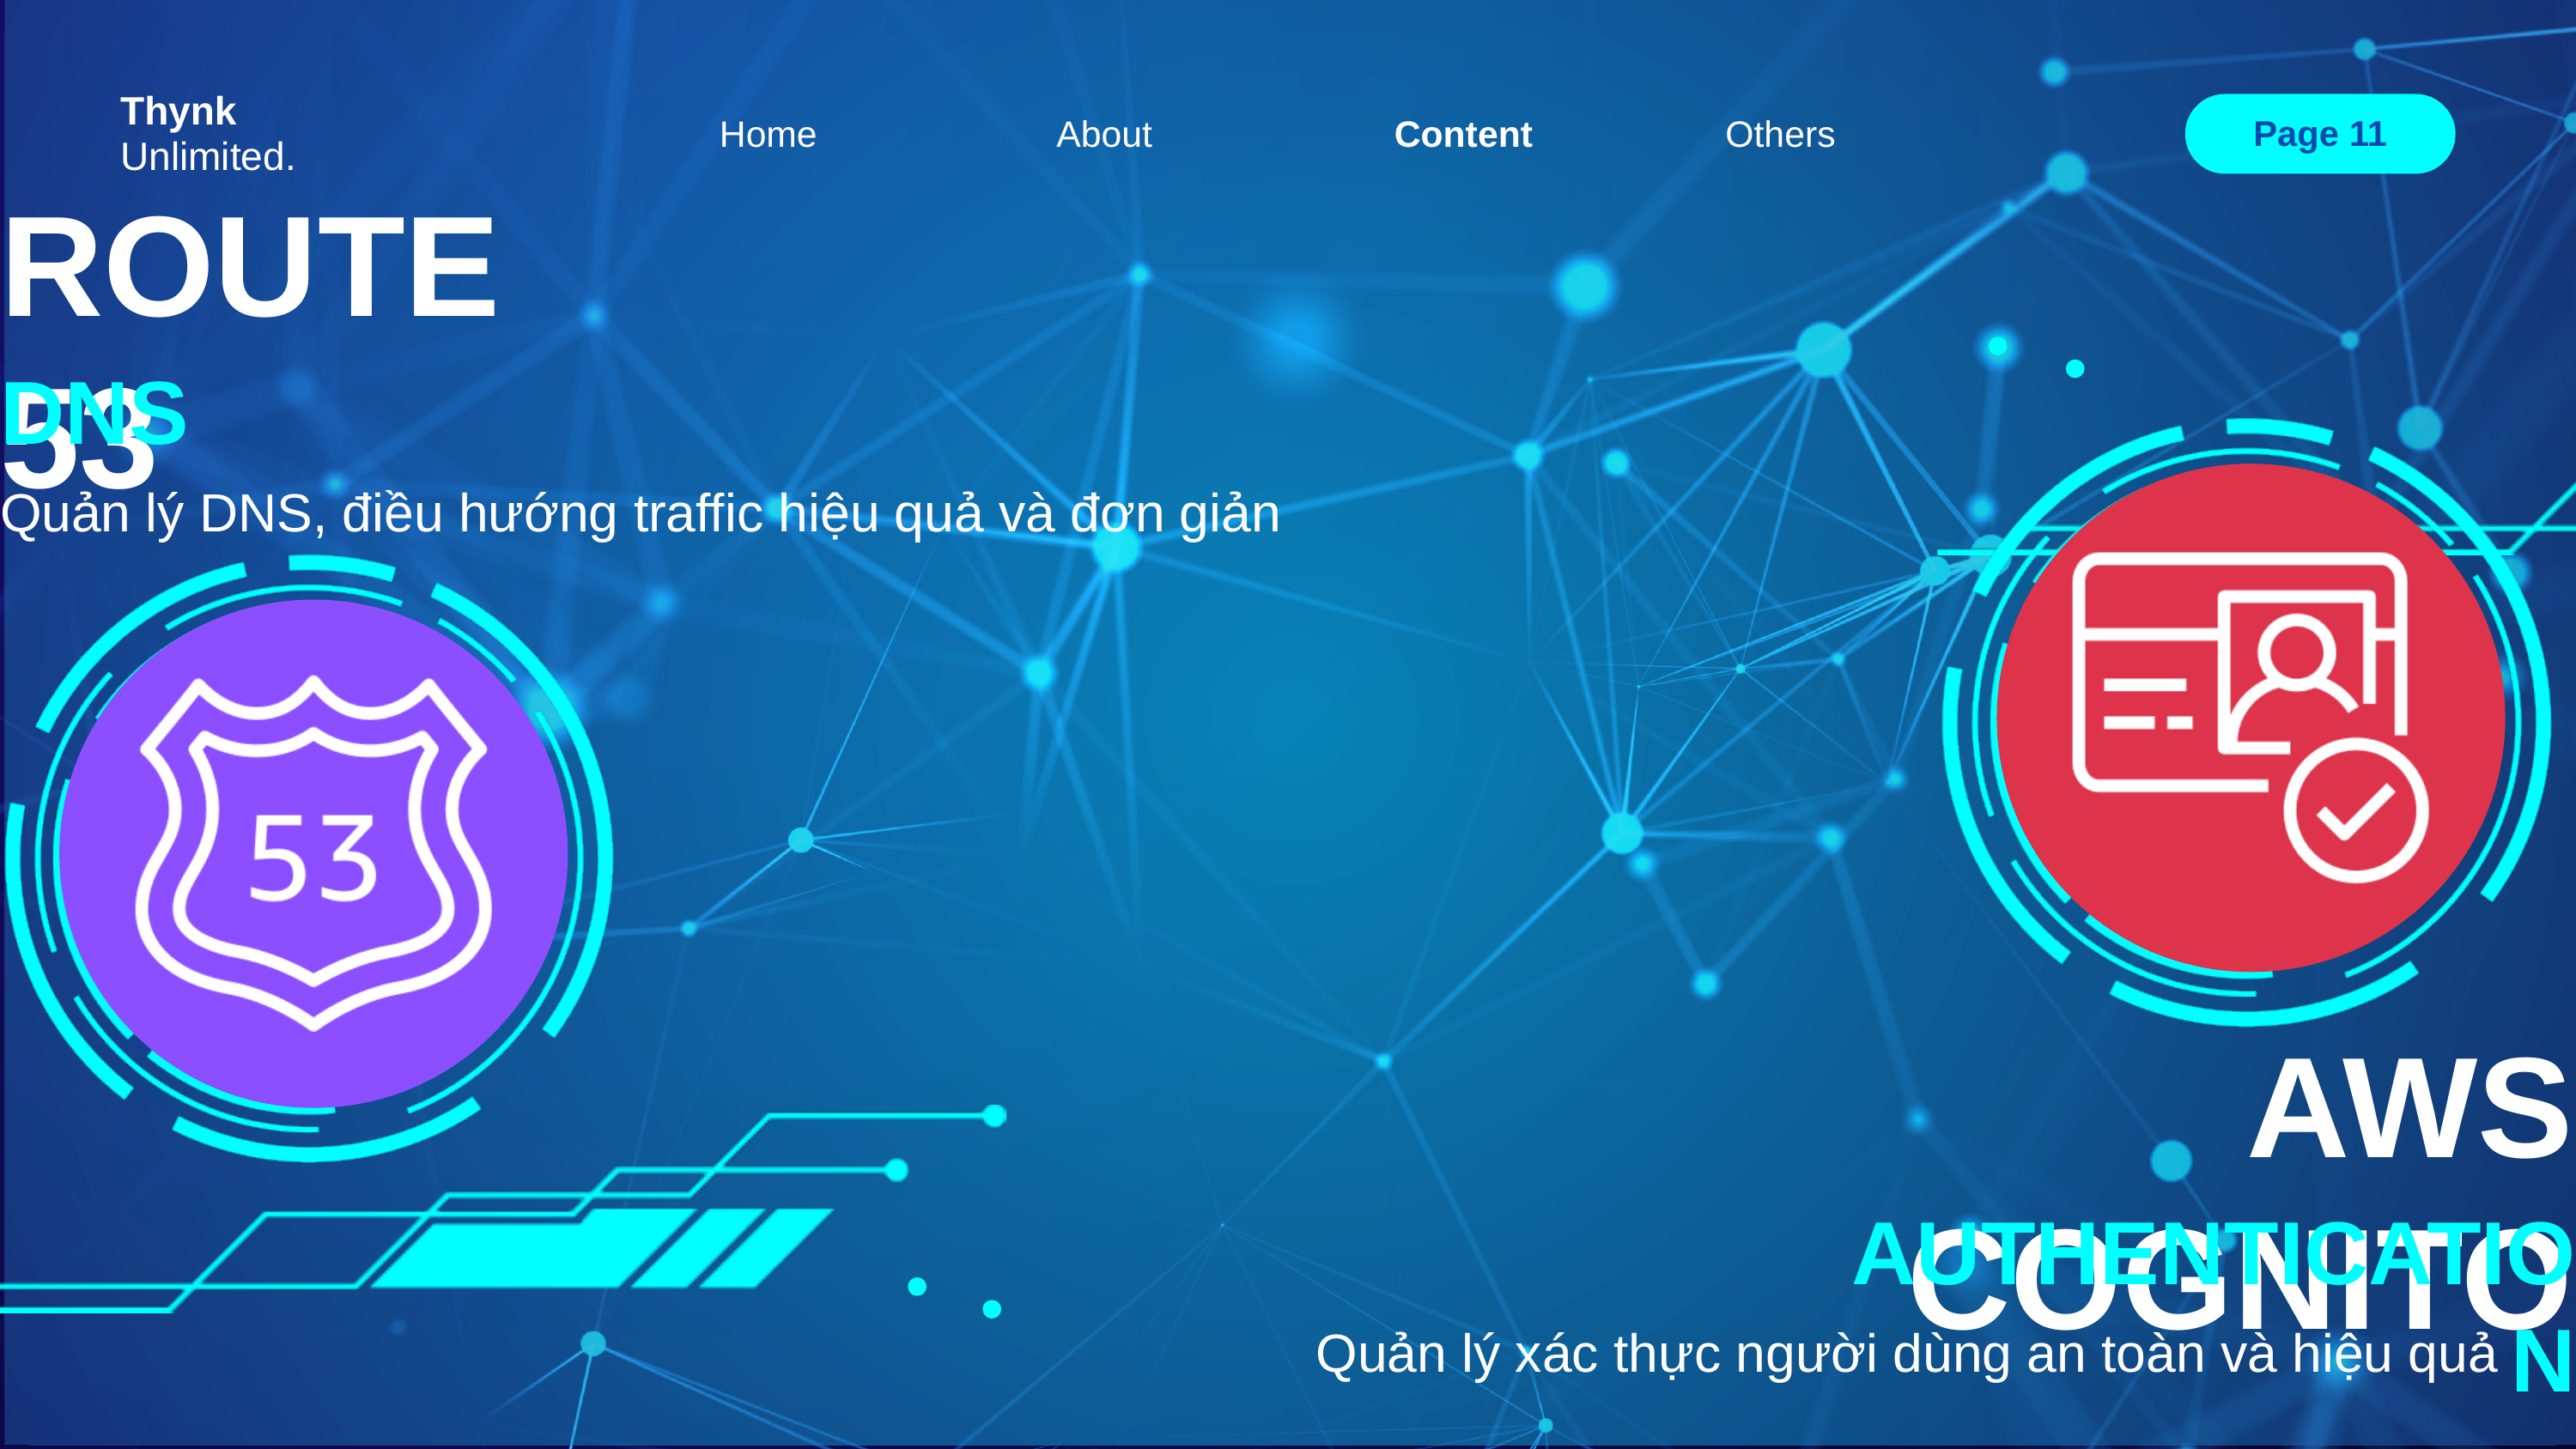

Thynk

Home
Others
About
Content
Page 11
Unlimited.
ROUTE 53

DNS

Quản lý DNS, điều hướng traffic hiệu quả và đơn giản

AWS COGNITO

AUTHENTICATION

Quản lý xác thực người dùng an toàn và hiệu quả